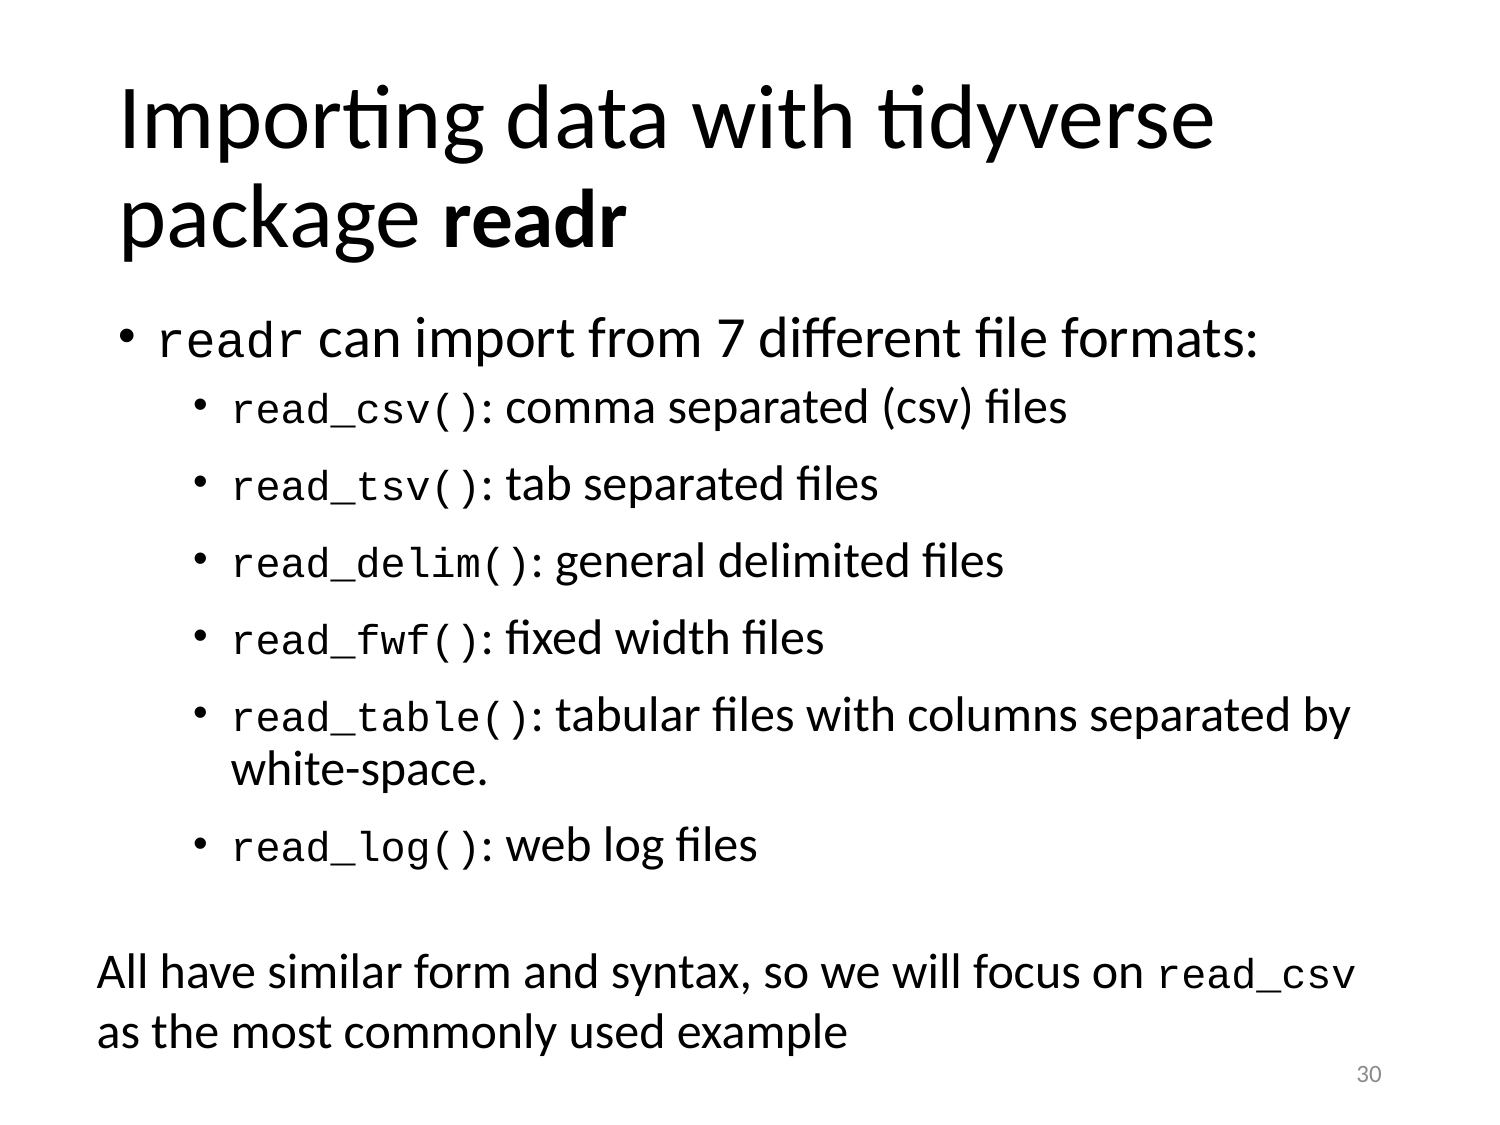

# Importing data with tidyverse package readr
readr can import from 7 different file formats:
read_csv(): comma separated (csv) files
read_tsv(): tab separated files
read_delim(): general delimited files
read_fwf(): fixed width files
read_table(): tabular files with columns separated by white-space.
read_log(): web log files
All have similar form and syntax, so we will focus on read_csv as the most commonly used example
30